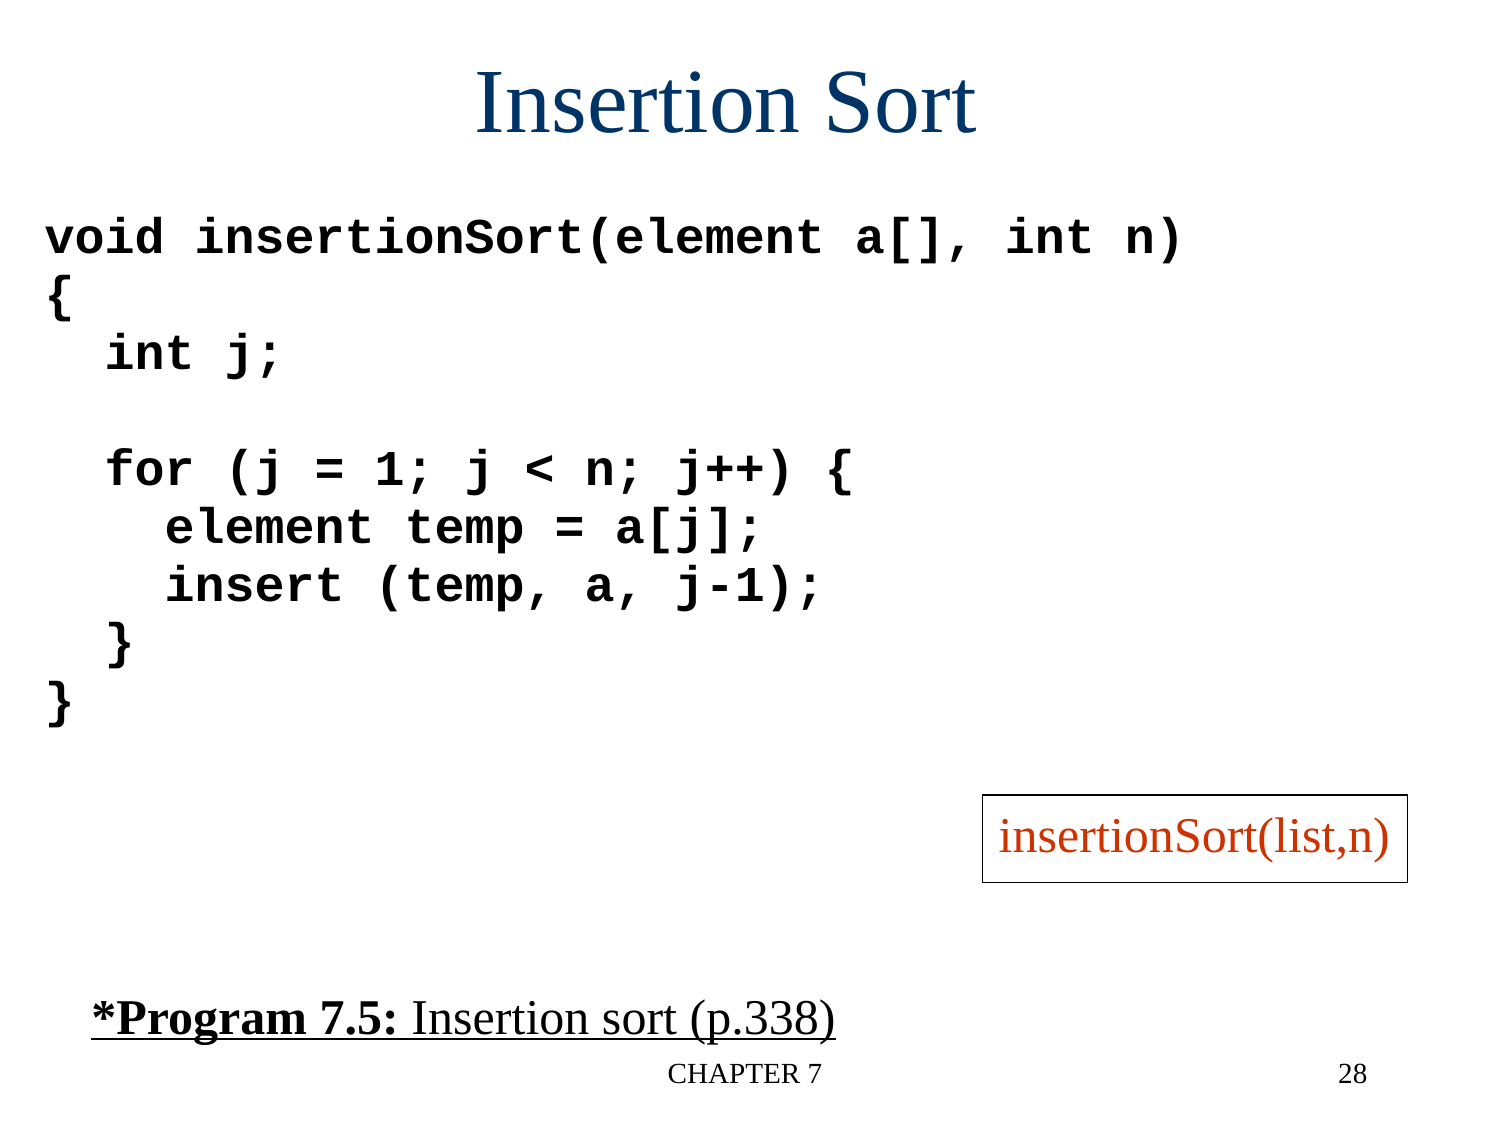

Insertion Sort
void insertionSort(element a[], int n)
{
  int j;

  for (j = 1; j < n; j++) {
    element temp = a[j];
    insert (temp, a, j-1);
  }
}
insertionSort(list,n)

*Program 7.5: Insertion sort (p.338)
CHAPTER 7
28